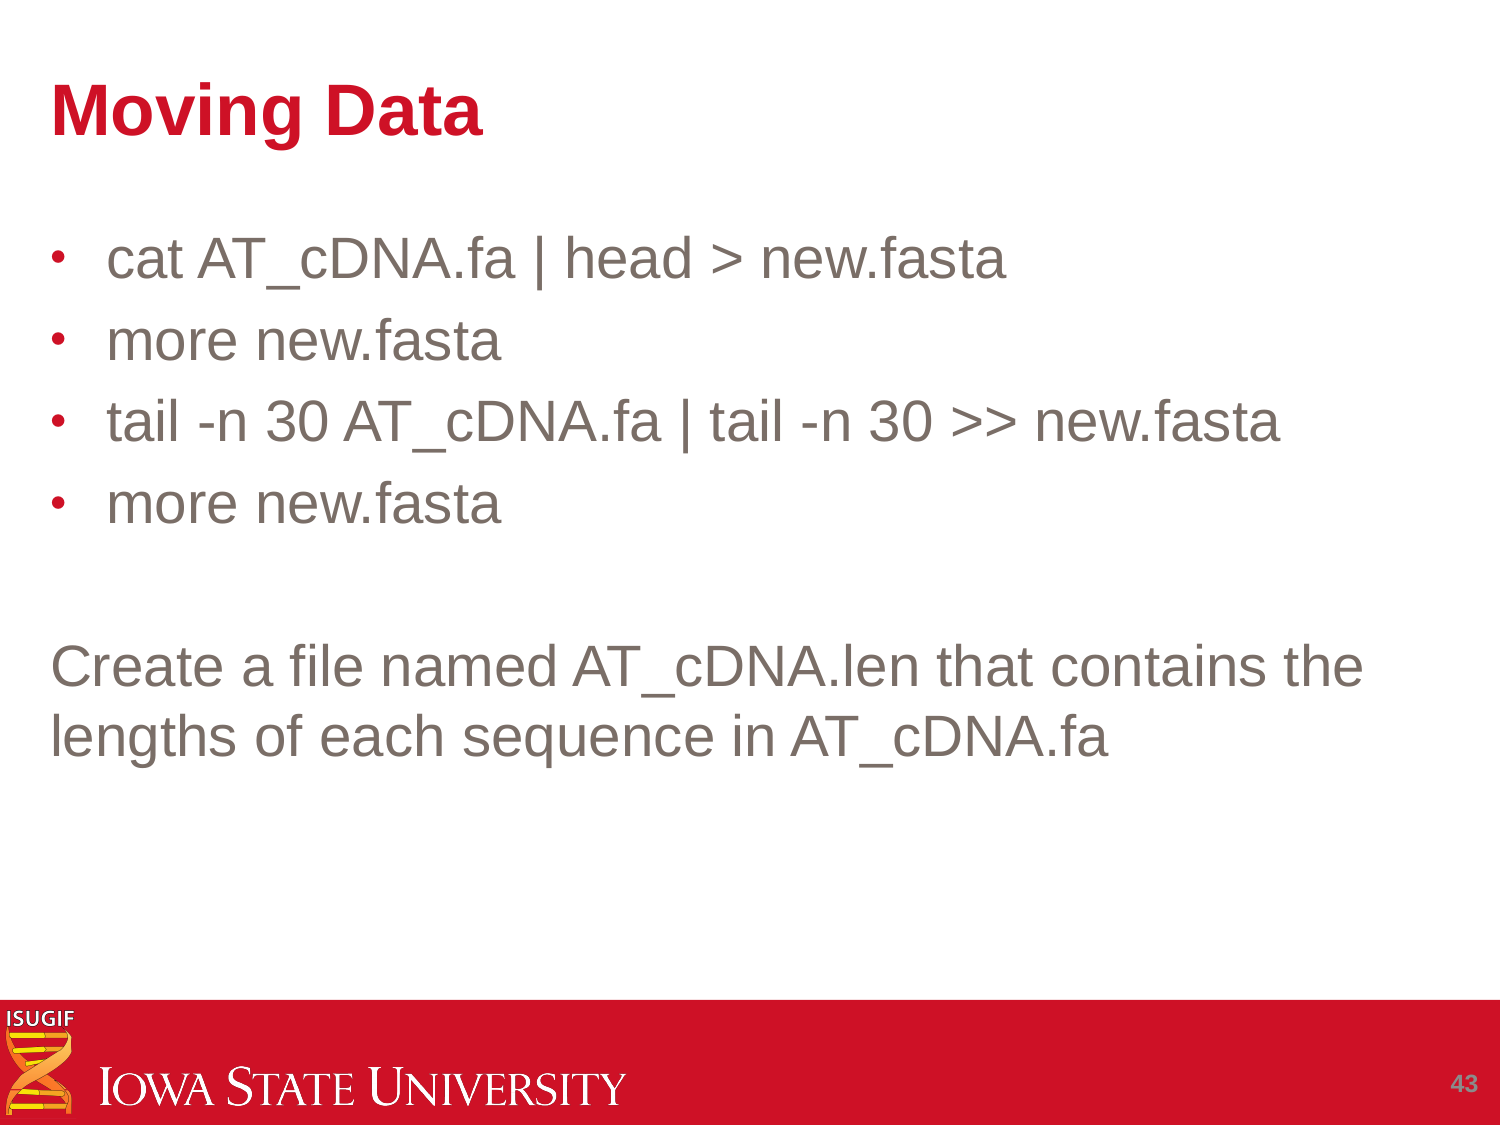

# Moving Data
cat AT_cDNA.fa | head > new.fasta
more new.fasta
tail -n 30 AT_cDNA.fa | tail -n 30 >> new.fasta
more new.fasta

Create a file named AT_cDNA.len that contains the lengths of each sequence in AT_cDNA.fa